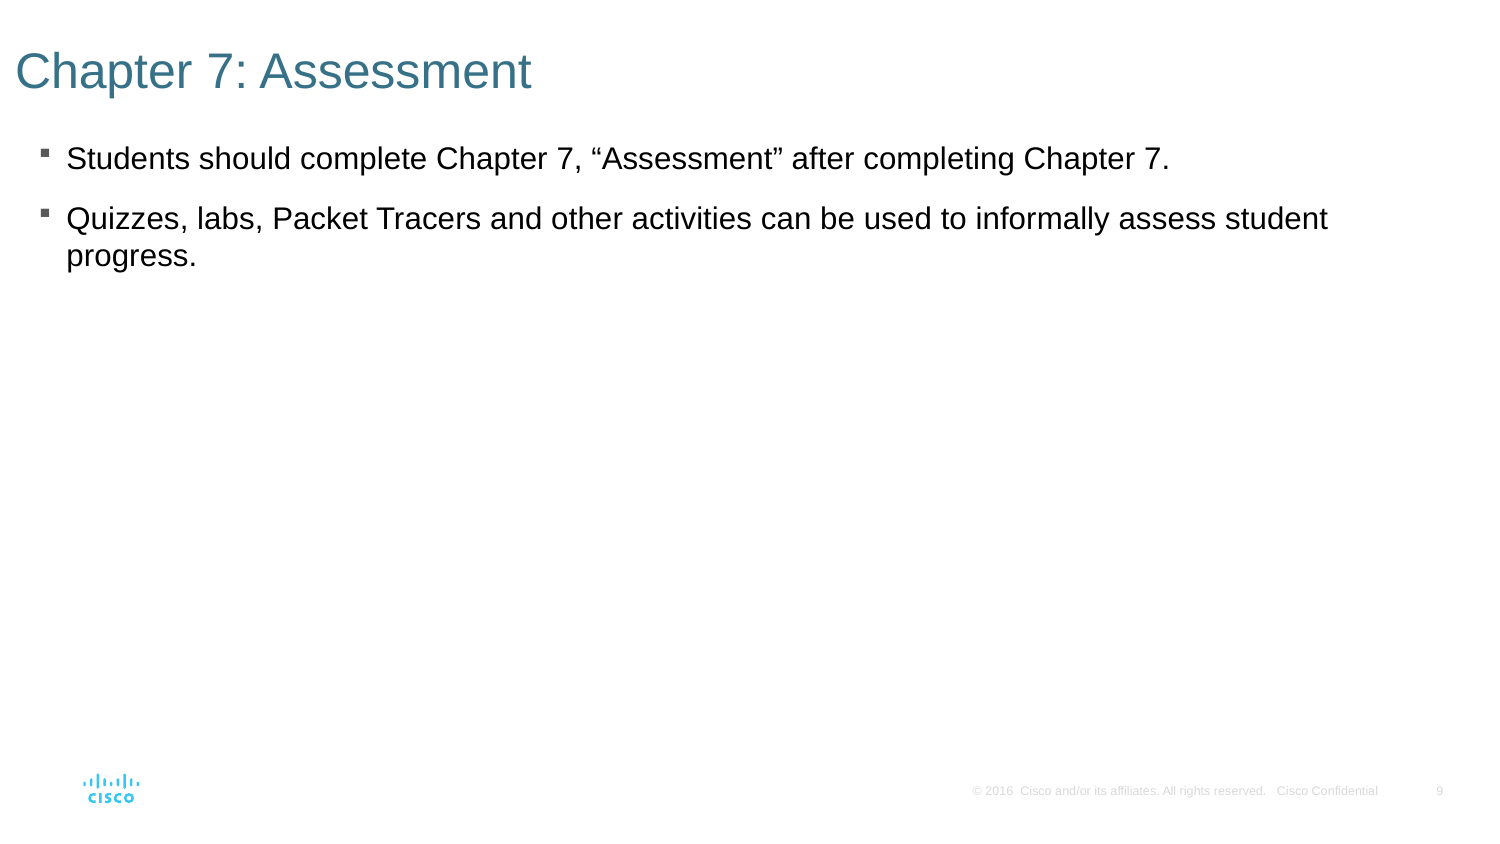

# Chapter 7: Assessment
Students should complete Chapter 7, “Assessment” after completing Chapter 7.
Quizzes, labs, Packet Tracers and other activities can be used to informally assess student progress.